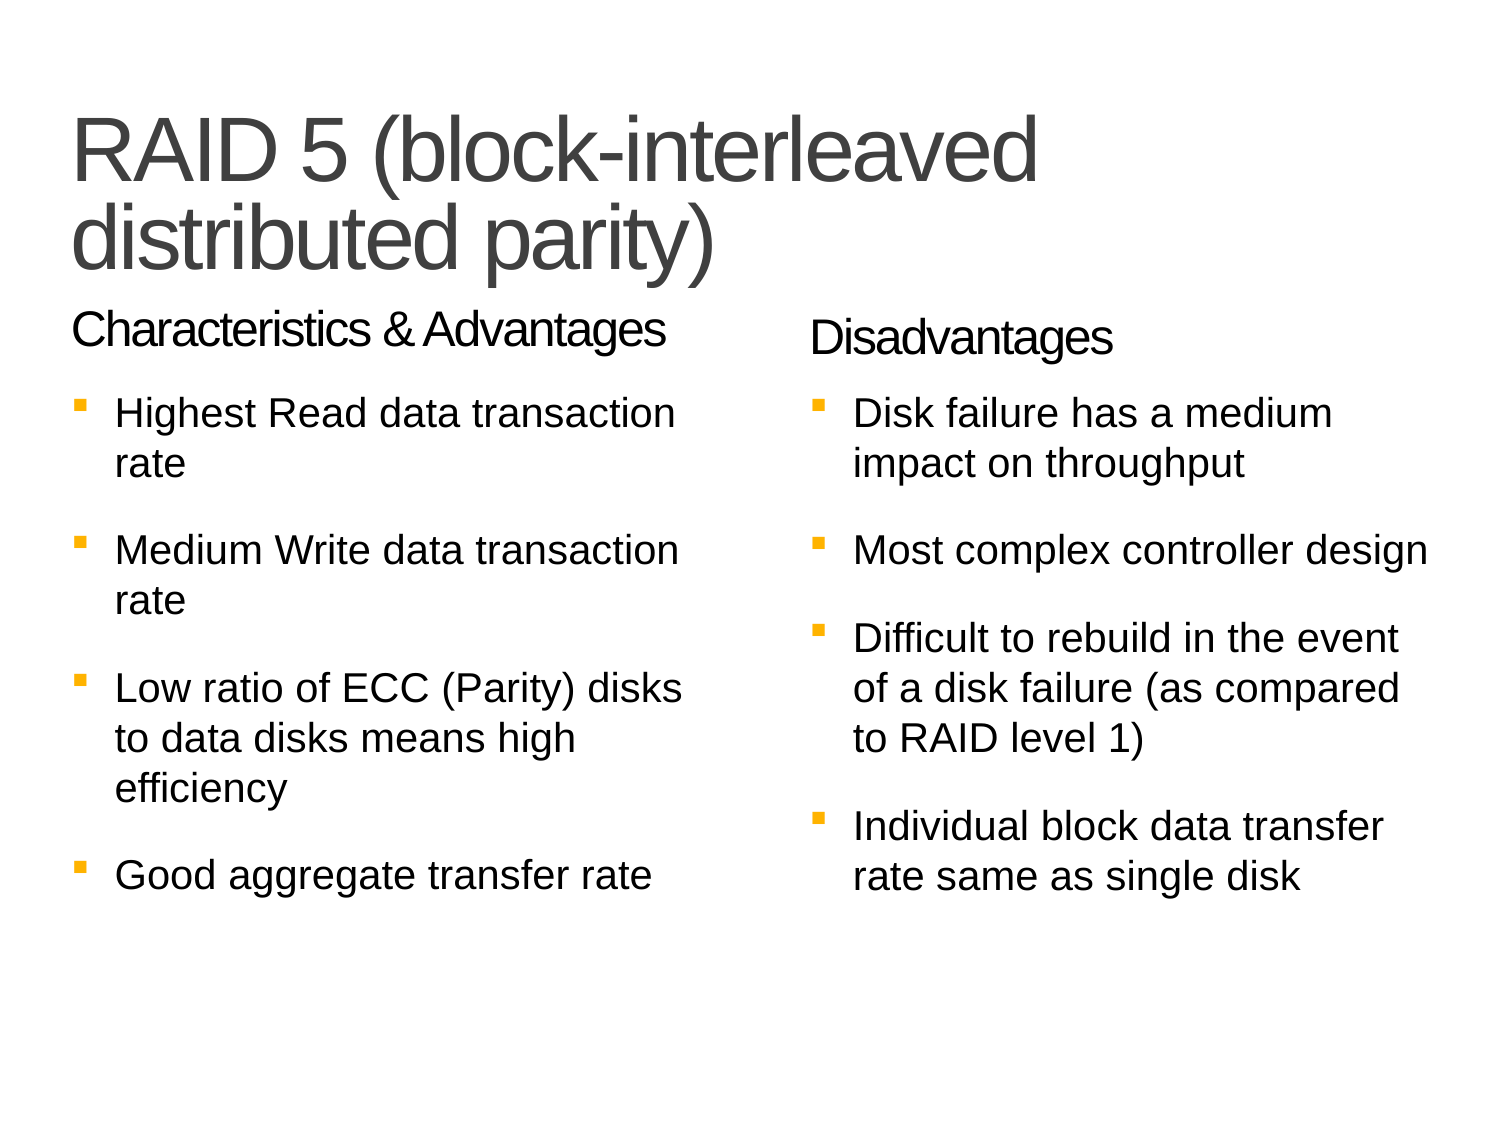

# RAID 5 (block-interleaved distributed parity)
Characteristics & Advantages
Disadvantages
Highest Read data transaction rate
Medium Write data transaction rate
Low ratio of ECC (Parity) disks to data disks means high efficiency
Good aggregate transfer rate
Disk failure has a medium impact on throughput
Most complex controller design
Difficult to rebuild in the event of a disk failure (as compared to RAID level 1)
Individual block data transfer rate same as single disk